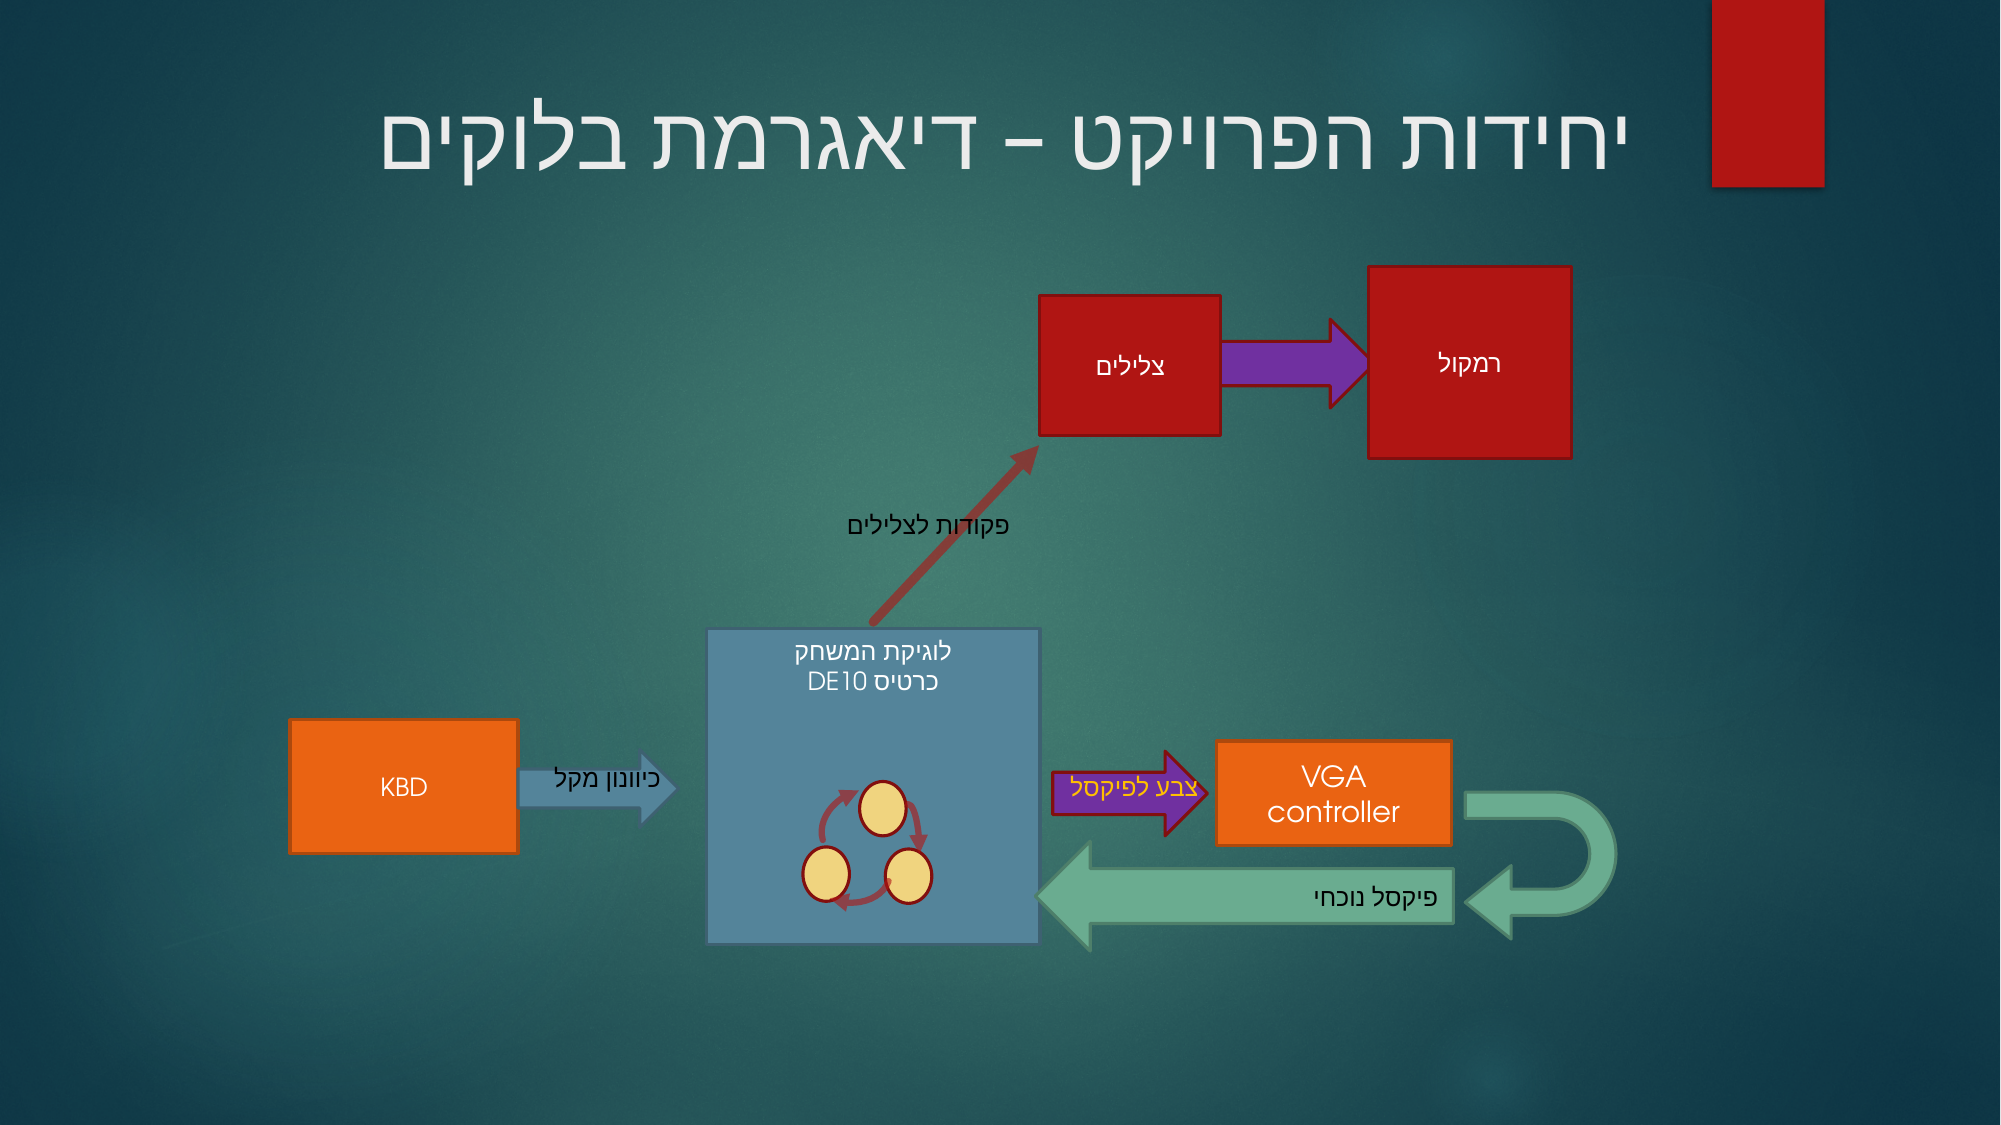

# יחידות הפרויקט – דיאגרמת בלוקים
רמקול

צלילים
לוגיקת המשחק
כרטיס DE10

KBD
VGA controller

פקודות לצלילים
כיוונון מקל
צבע לפיקסל

פיקסל נוכחי